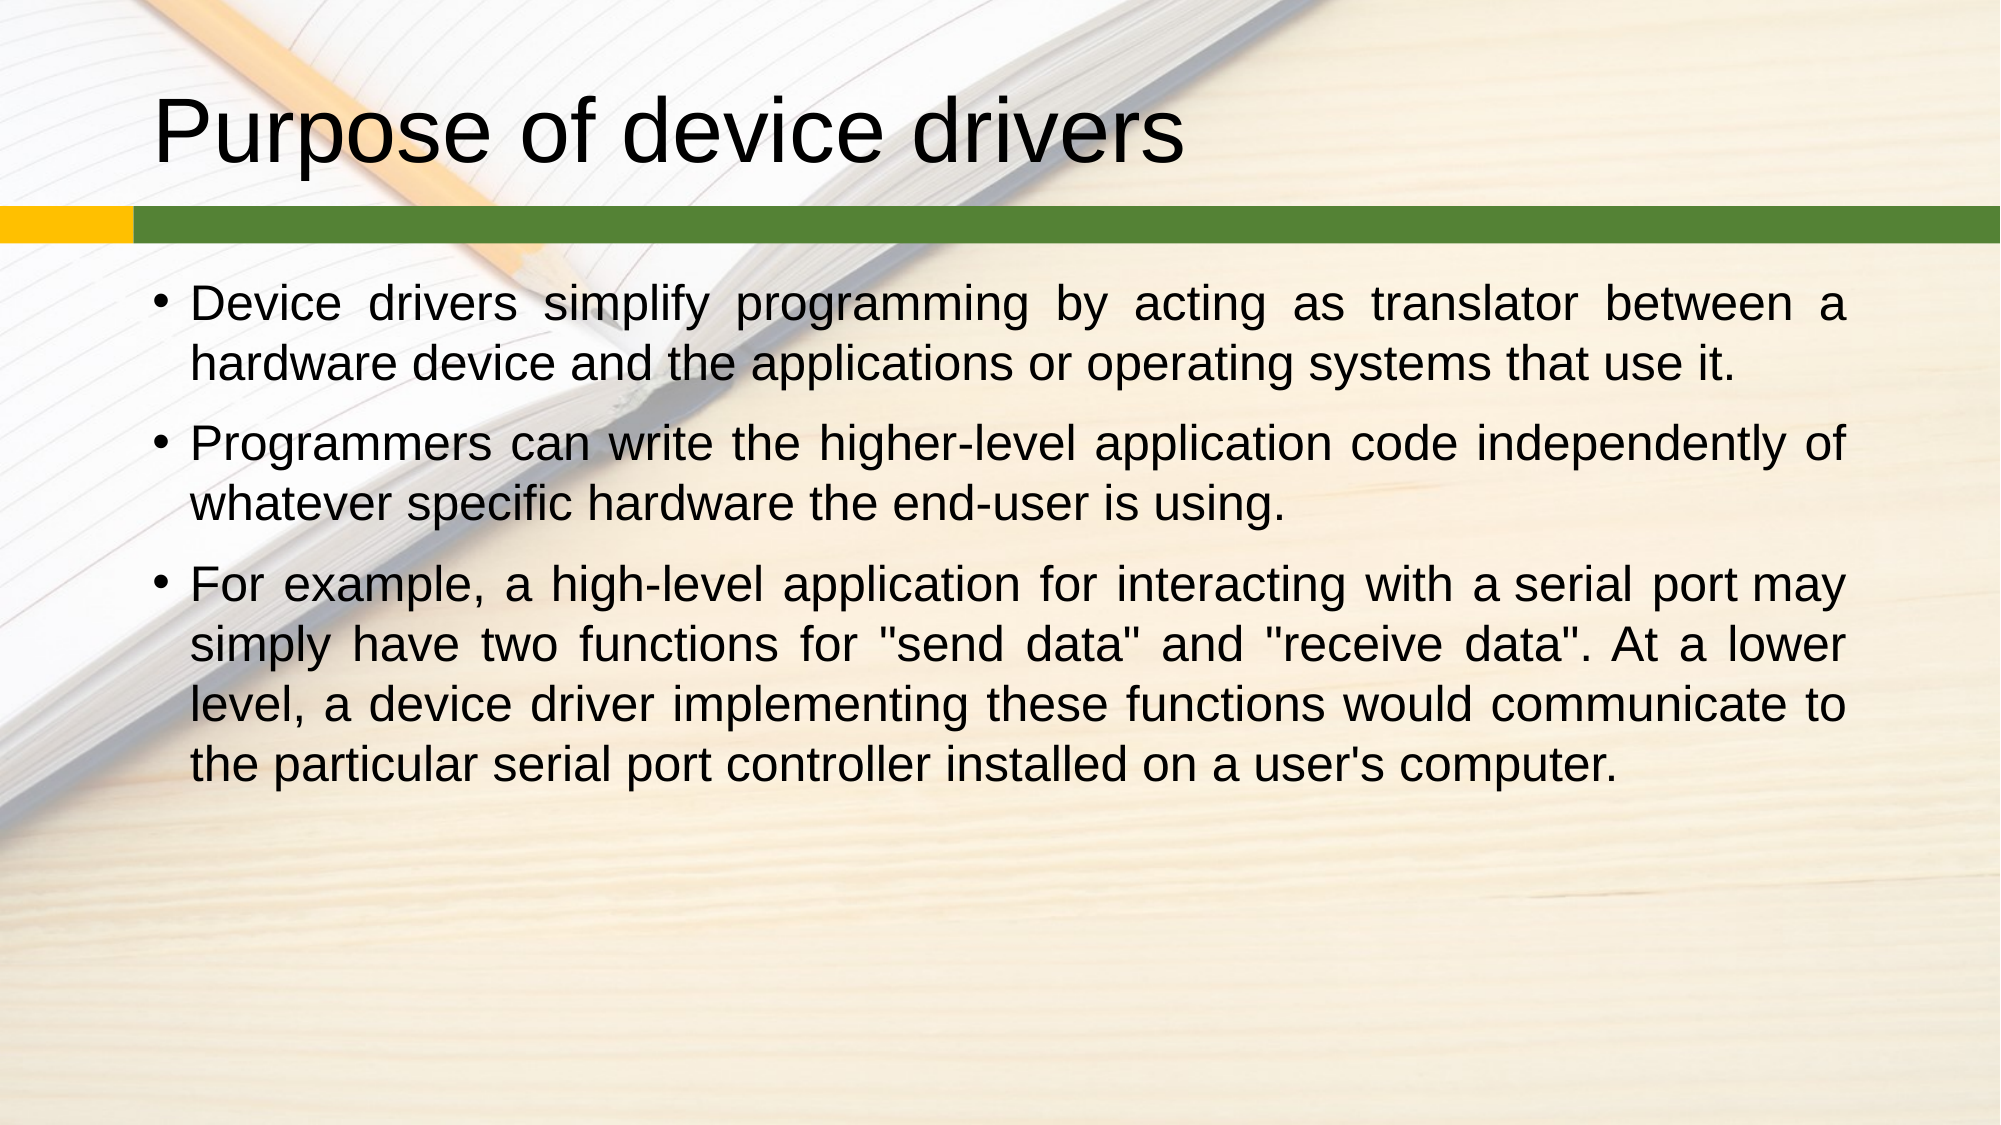

# Purpose of device drivers
Device drivers simplify programming by acting as translator between a hardware device and the applications or operating systems that use it.
Programmers can write the higher-level application code independently of whatever specific hardware the end-user is using.
For example, a high-level application for interacting with a serial port may simply have two functions for "send data" and "receive data". At a lower level, a device driver implementing these functions would communicate to the particular serial port controller installed on a user's computer.